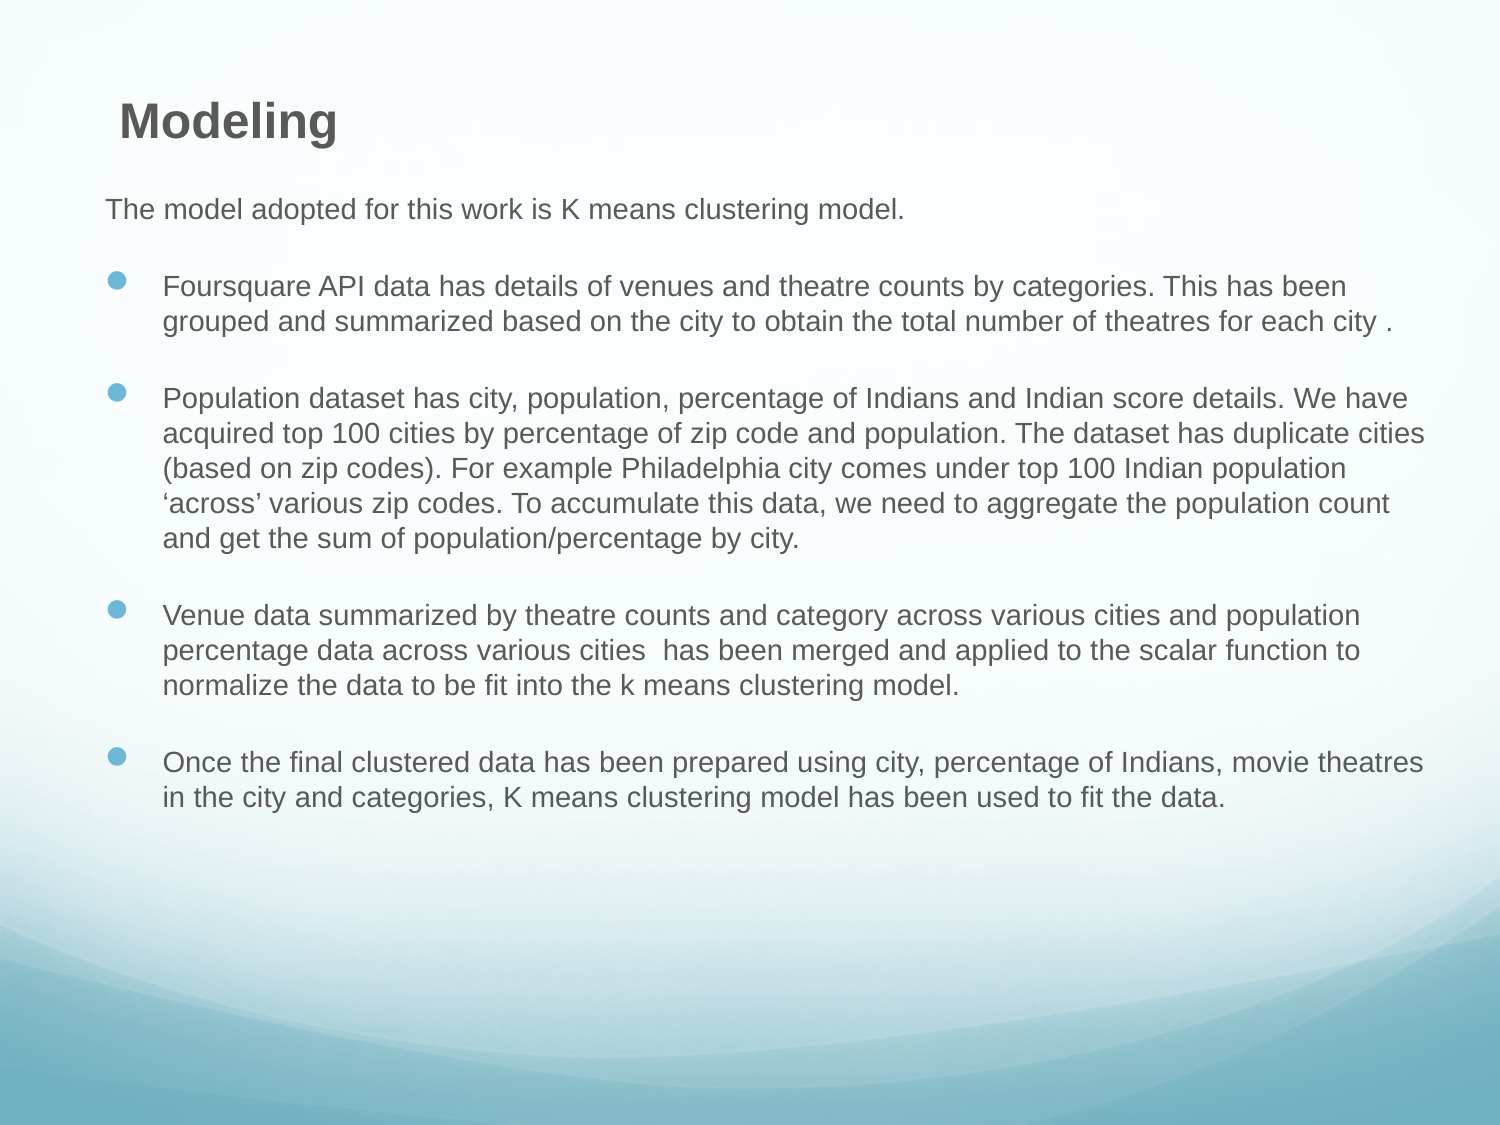

Modeling
The model adopted for this work is K means clustering model.
Foursquare API data has details of venues and theatre counts by categories. This has been grouped and summarized based on the city to obtain the total number of theatres for each city .
Population dataset has city, population, percentage of Indians and Indian score details. We have acquired top 100 cities by percentage of zip code and population. The dataset has duplicate cities (based on zip codes). For example Philadelphia city comes under top 100 Indian population ‘across’ various zip codes. To accumulate this data, we need to aggregate the population count and get the sum of population/percentage by city.
Venue data summarized by theatre counts and category across various cities and population percentage data across various cities  has been merged and applied to the scalar function to normalize the data to be fit into the k means clustering model.
Once the final clustered data has been prepared using city, percentage of Indians, movie theatres in the city and categories, K means clustering model has been used to fit the data.